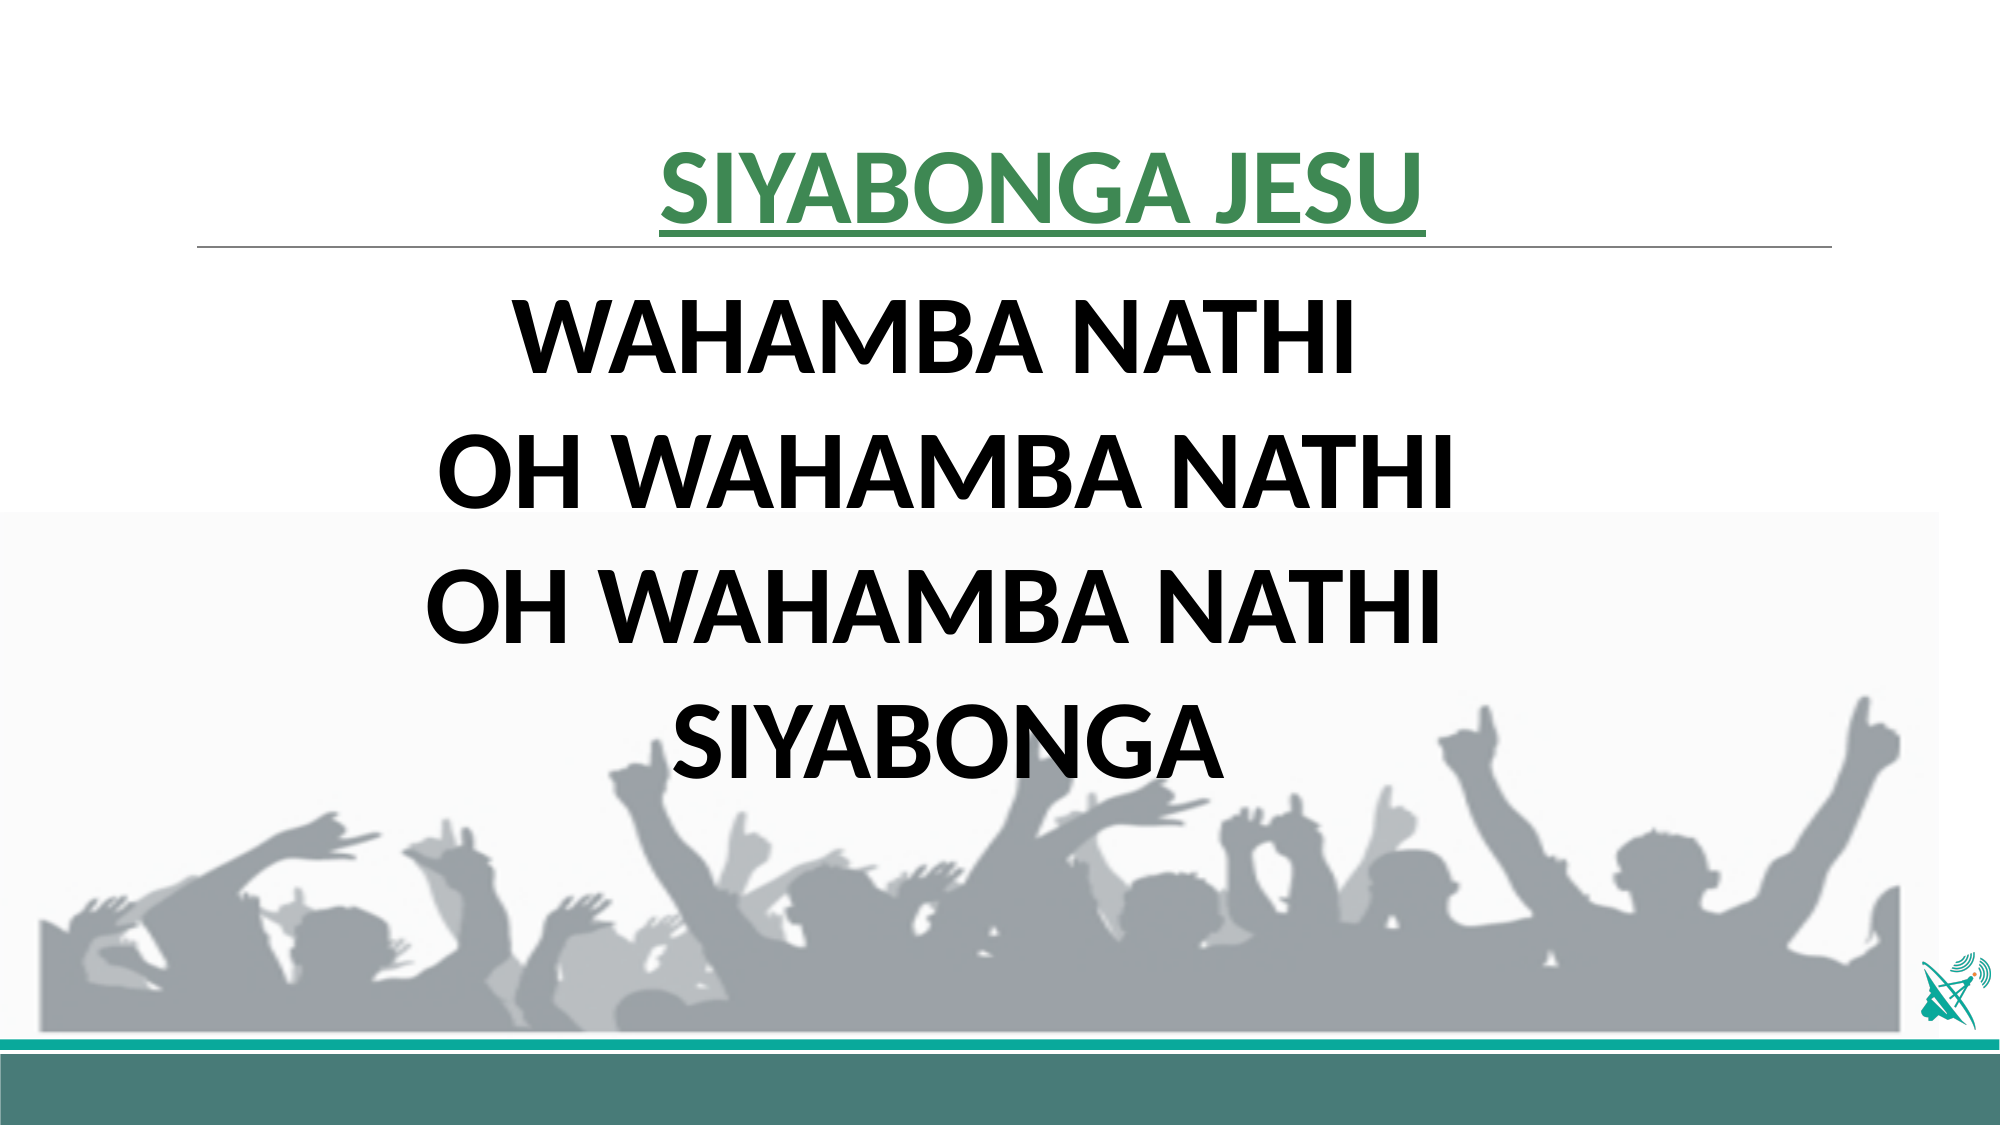

# SIYABONGA JESU
WAHAMBA NATHI
OH WAHAMBA NATHI
OH WAHAMBA NATHI
SIYABONGA